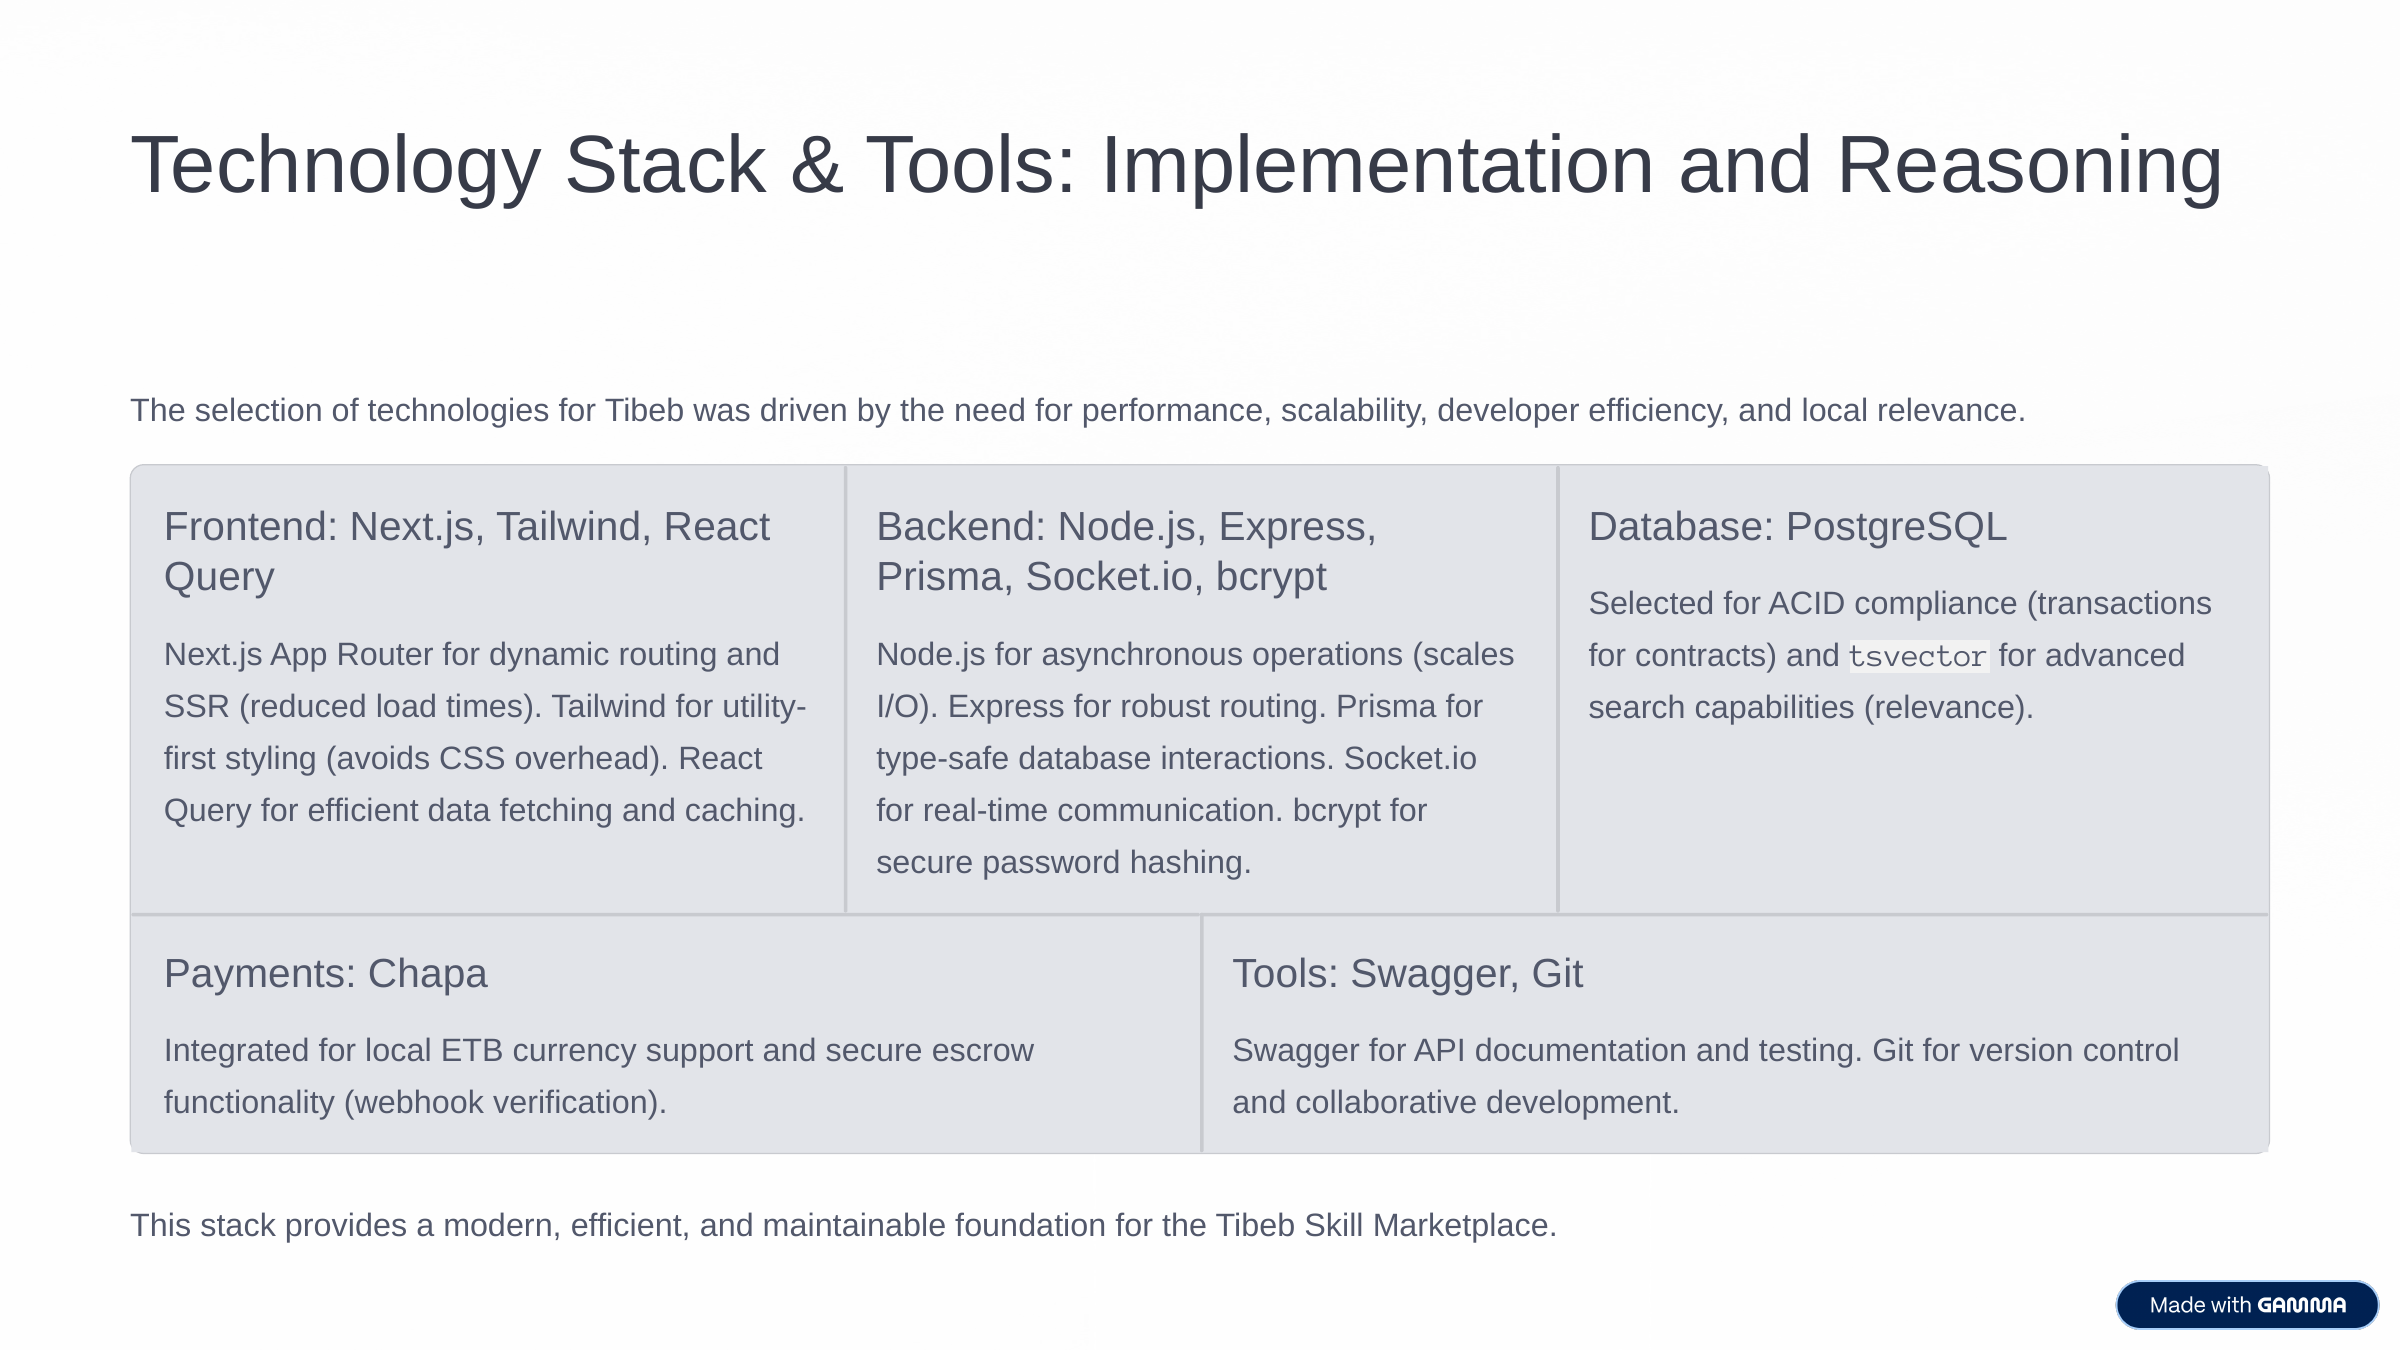

Technology Stack & Tools: Implementation and Reasoning
The selection of technologies for Tibeb was driven by the need for performance, scalability, developer efficiency, and local relevance.

Frontend: Next.js, Tailwind, React Query
Backend: Node.js, Express, Prisma, Socket.io, bcrypt
Database: PostgreSQL
Selected for ACID compliance (transactions for contracts) and tsvector for advanced search capabilities (relevance).
Next.js App Router for dynamic routing and SSR (reduced load times). Tailwind for utility-first styling (avoids CSS overhead). React Query for efficient data fetching and caching.
Node.js for asynchronous operations (scales I/O). Express for robust routing. Prisma for type-safe database interactions. Socket.io for real-time communication. bcrypt for secure password hashing.

Payments: Chapa
Tools: Swagger, Git
Integrated for local ETB currency support and secure escrow functionality (webhook verification).
Swagger for API documentation and testing. Git for version control and collaborative development.
This stack provides a modern, efficient, and maintainable foundation for the Tibeb Skill Marketplace.